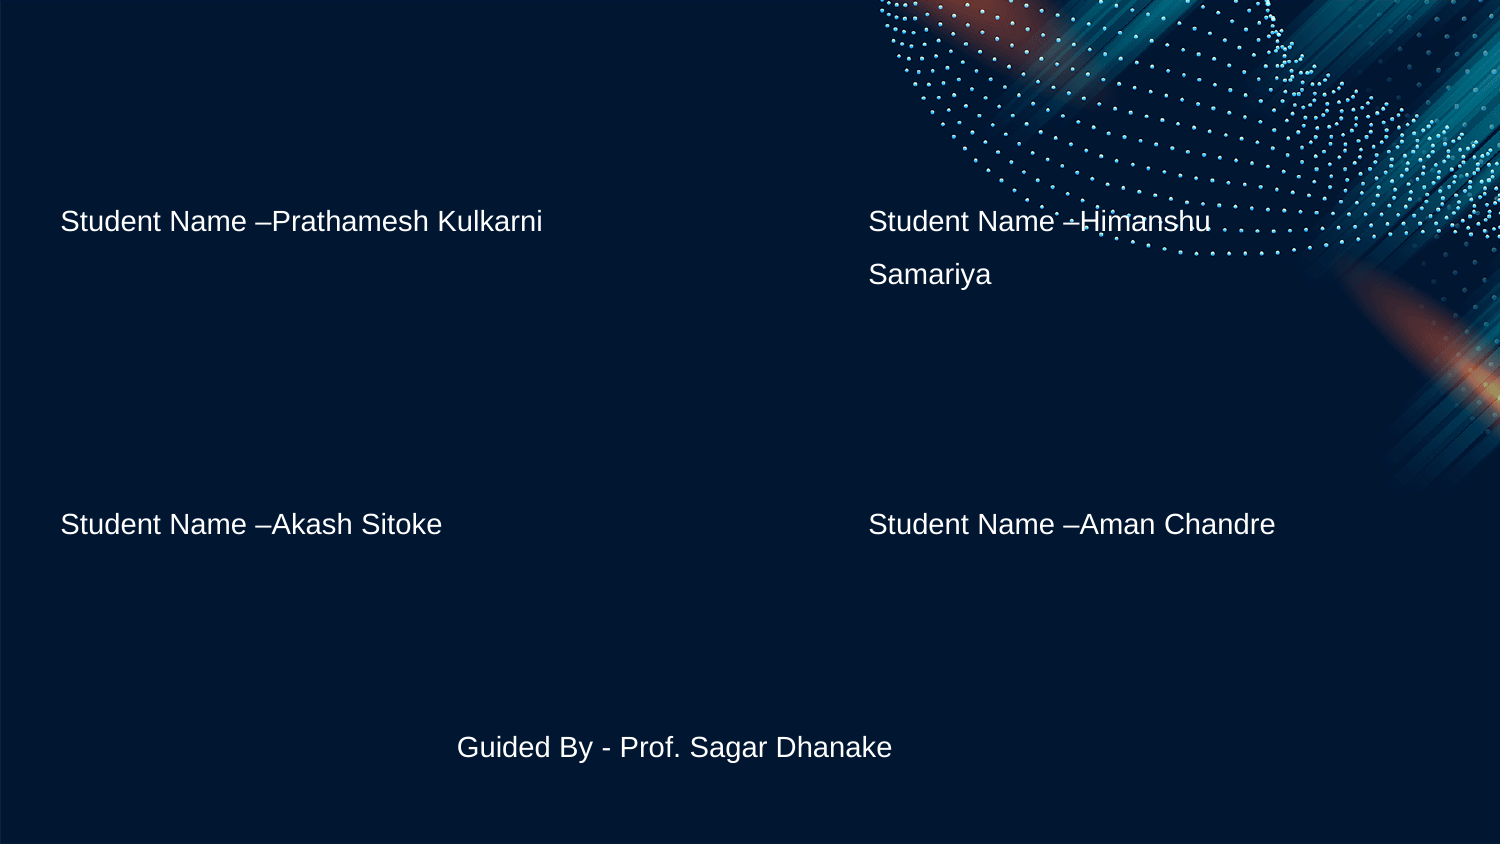

Student Name –Prathamesh Kulkarni

Student Name –Himanshu Samariya

Student Name –Akash Sitoke

Student Name –Aman Chandre

Guided By - Prof. Sagar Dhanake